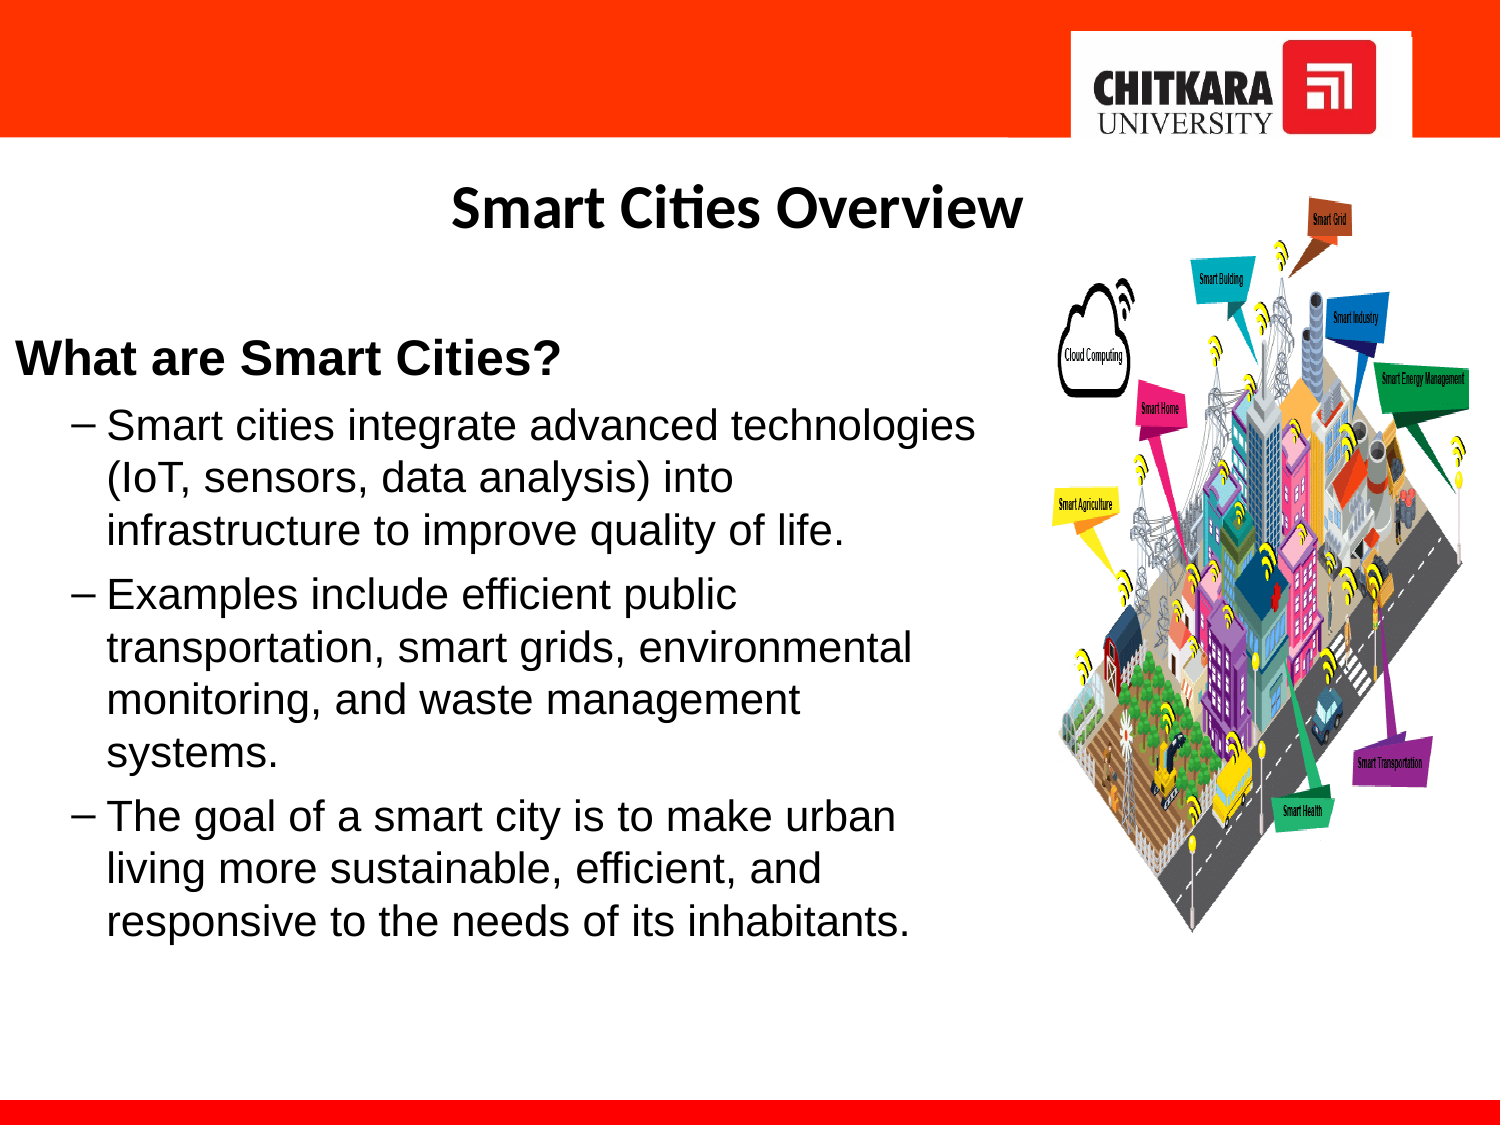

# Smart Cities Overview

What are Smart Cities?
Smart cities integrate advanced technologies (IoT, sensors, data analysis) into infrastructure to improve quality of life.
Examples include efficient public transportation, smart grids, environmental monitoring, and waste management systems.
The goal of a smart city is to make urban living more sustainable, efficient, and responsive to the needs of its inhabitants.